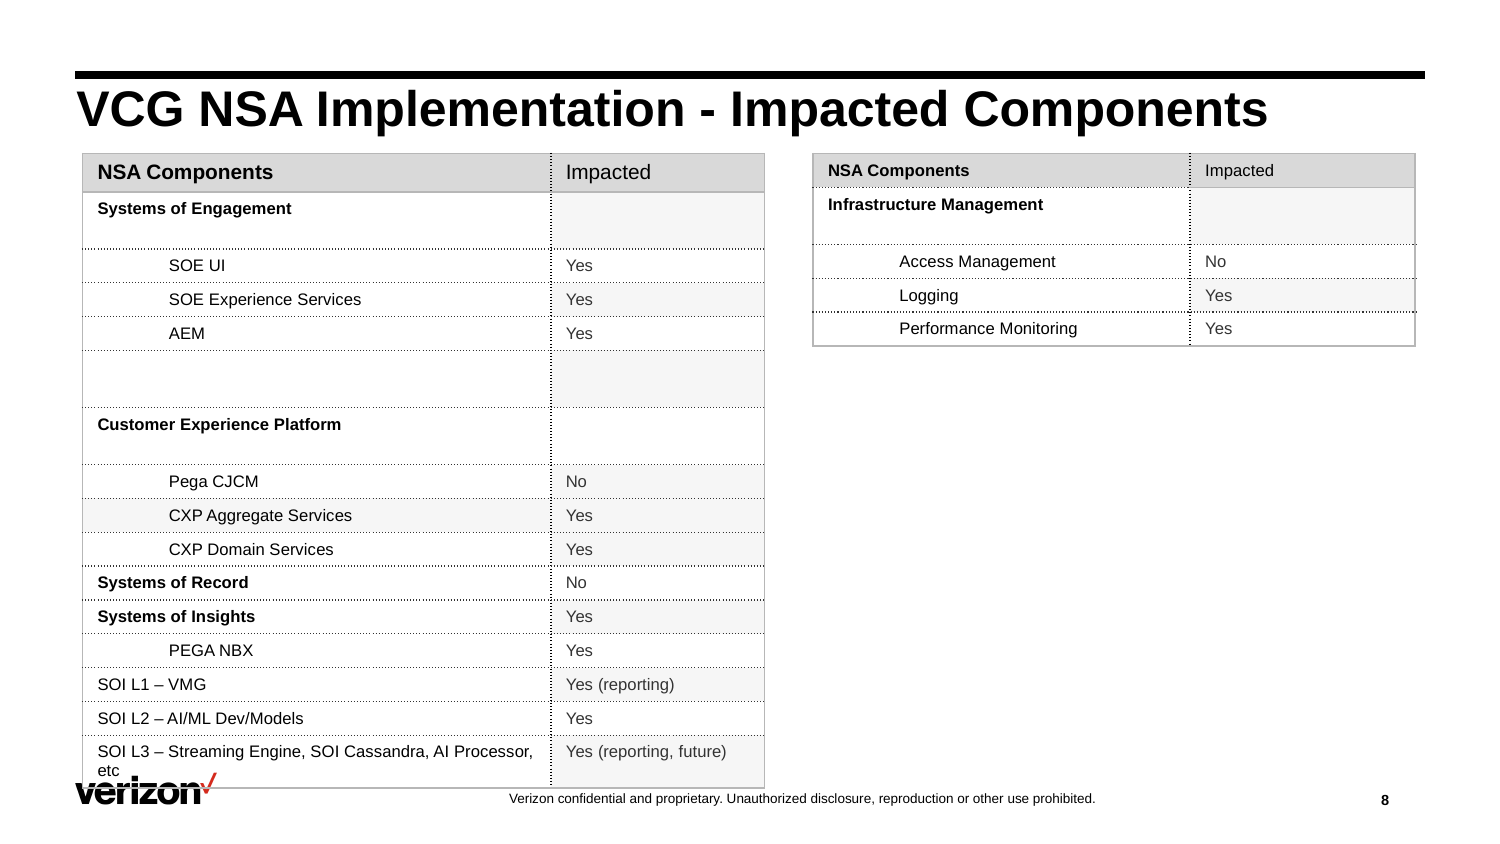

# VCG NSA Implementation - Impacted Components
| NSA Components | Impacted |
| --- | --- |
| Systems of Engagement |  |
| SOE UI | Yes |
| SOE Experience Services | Yes |
| AEM | Yes |
|  |  |
| Customer Experience Platform |  |
| Pega CJCM | No |
| CXP Aggregate Services | Yes |
| CXP Domain Services | Yes |
| Systems of Record | No |
| Systems of Insights | Yes |
| PEGA NBX | Yes |
| SOI L1 – VMG | Yes (reporting) |
| SOI L2 – AI/ML Dev/Models | Yes |
| SOI L3 – Streaming Engine, SOI Cassandra, AI Processor, etc | Yes (reporting, future) |
| NSA Components | Impacted |
| --- | --- |
| Infrastructure Management |  |
| Access Management | No |
| Logging | Yes |
| Performance Monitoring | Yes |
8